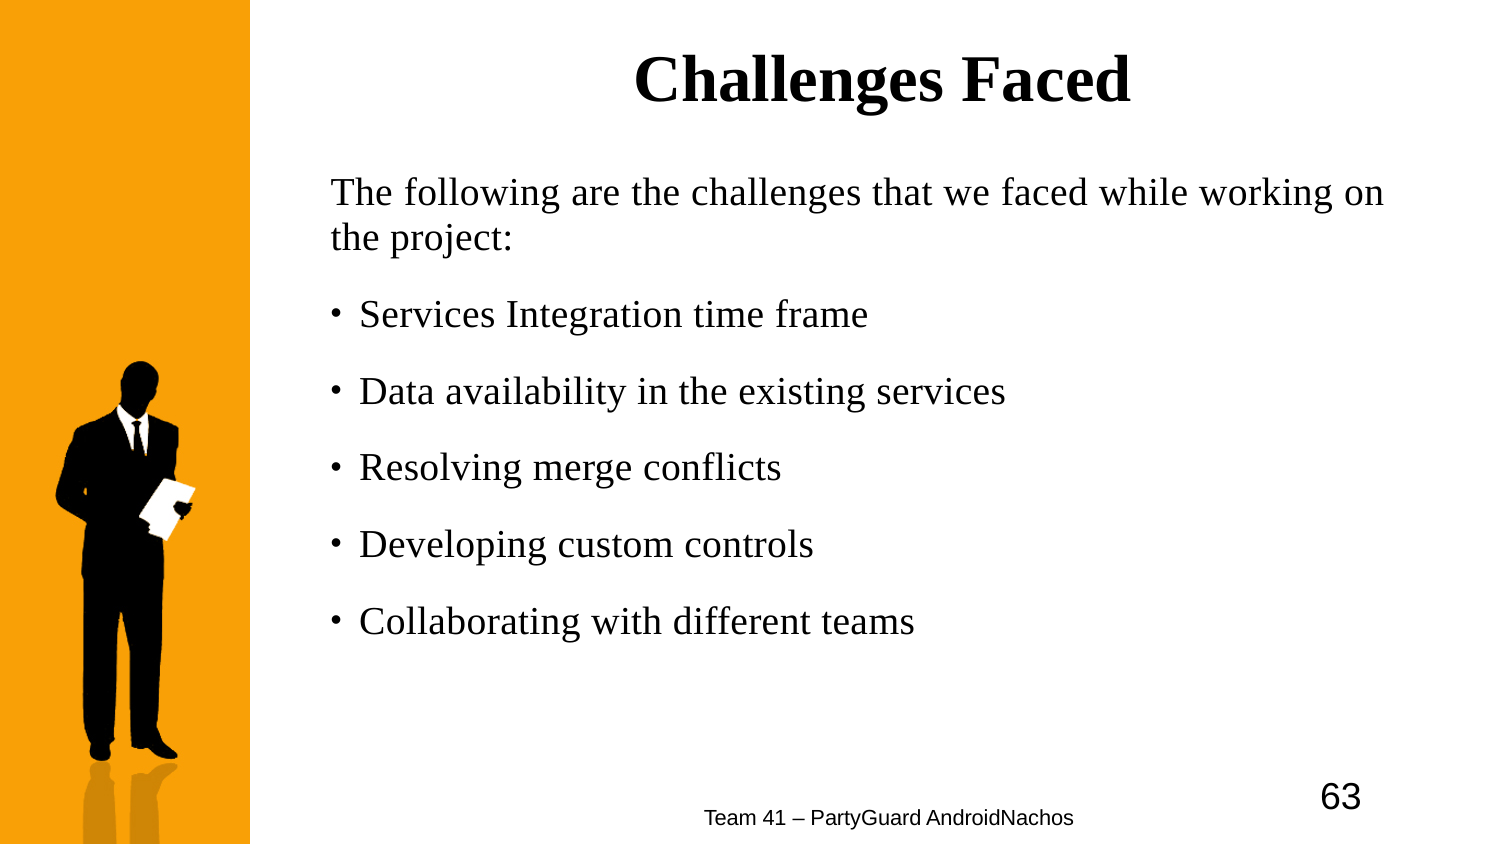

# Challenges Faced
The following are the challenges that we faced while working on the project:
Services Integration time frame
Data availability in the existing services
Resolving merge conflicts
Developing custom controls
Collaborating with different teams

63
Team 41 – PartyGuard AndroidNachos